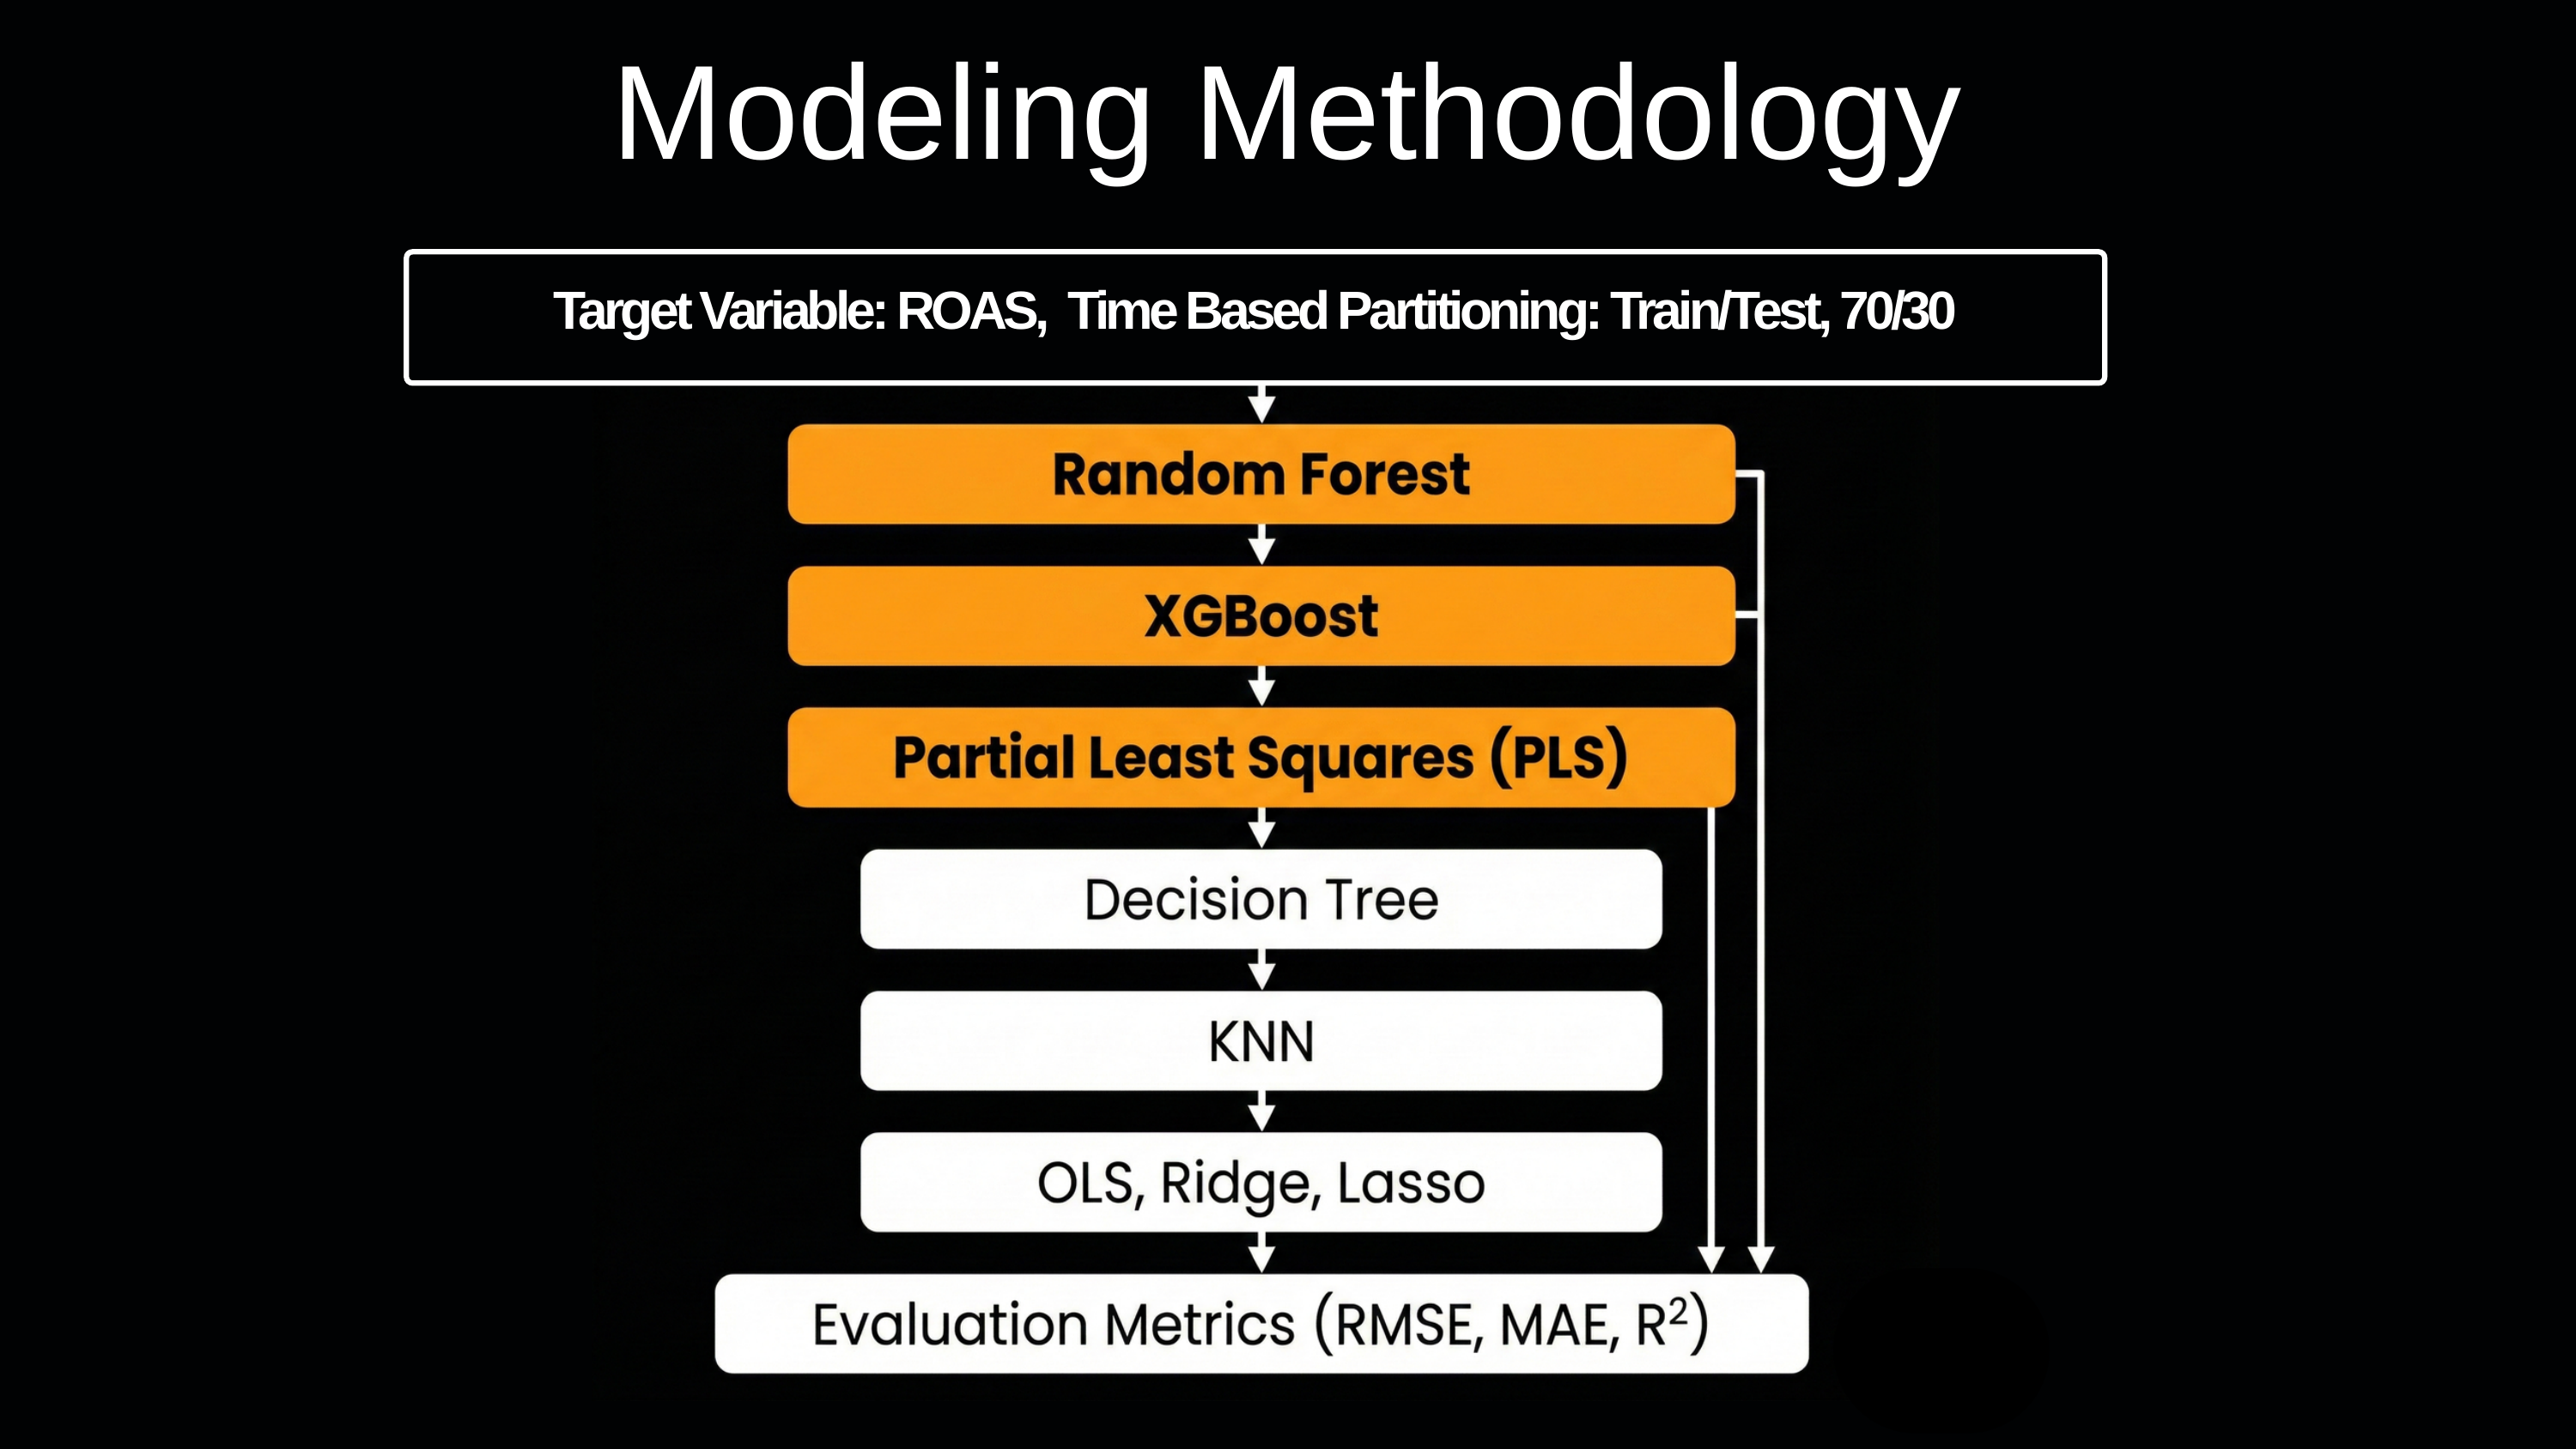

Modeling Methodology

Target Variable: ROAS,  Time Based Partitioning: Train/Test, 70/30